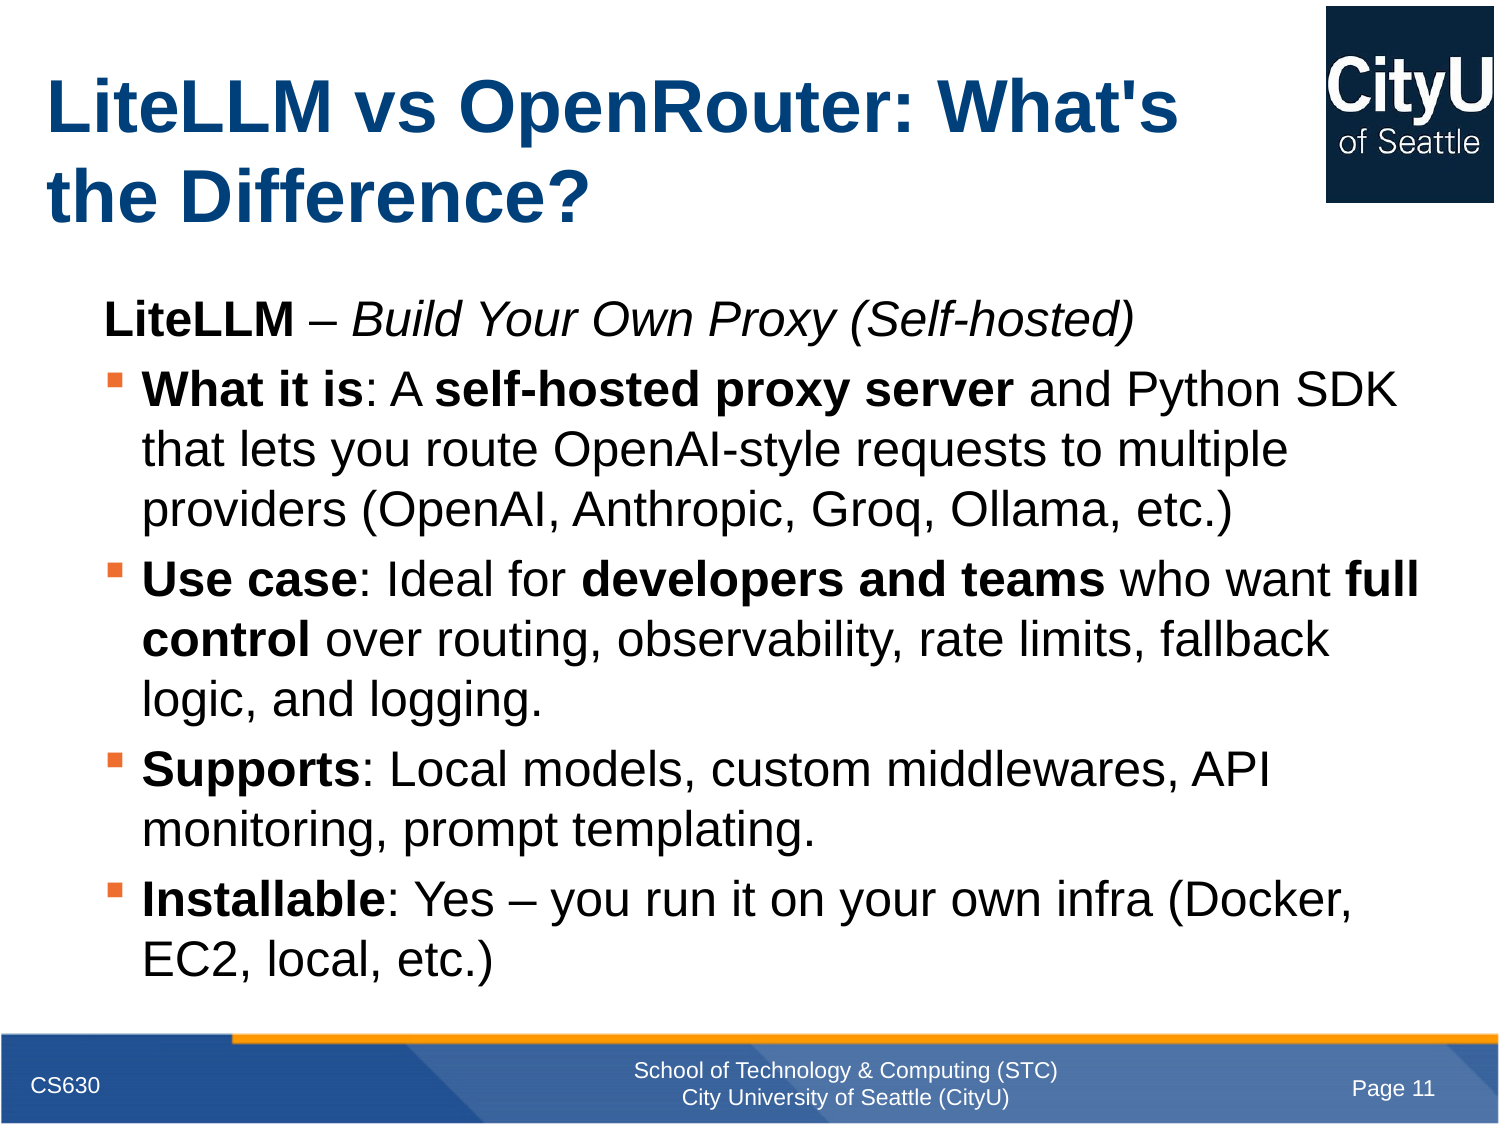

# LiteLLM vs OpenRouter: What's the Difference?
LiteLLM – Build Your Own Proxy (Self-hosted)
What it is: A self-hosted proxy server and Python SDK that lets you route OpenAI-style requests to multiple providers (OpenAI, Anthropic, Groq, Ollama, etc.)
Use case: Ideal for developers and teams who want full control over routing, observability, rate limits, fallback logic, and logging.
Supports: Local models, custom middlewares, API monitoring, prompt templating.
Installable: Yes – you run it on your own infra (Docker, EC2, local, etc.)